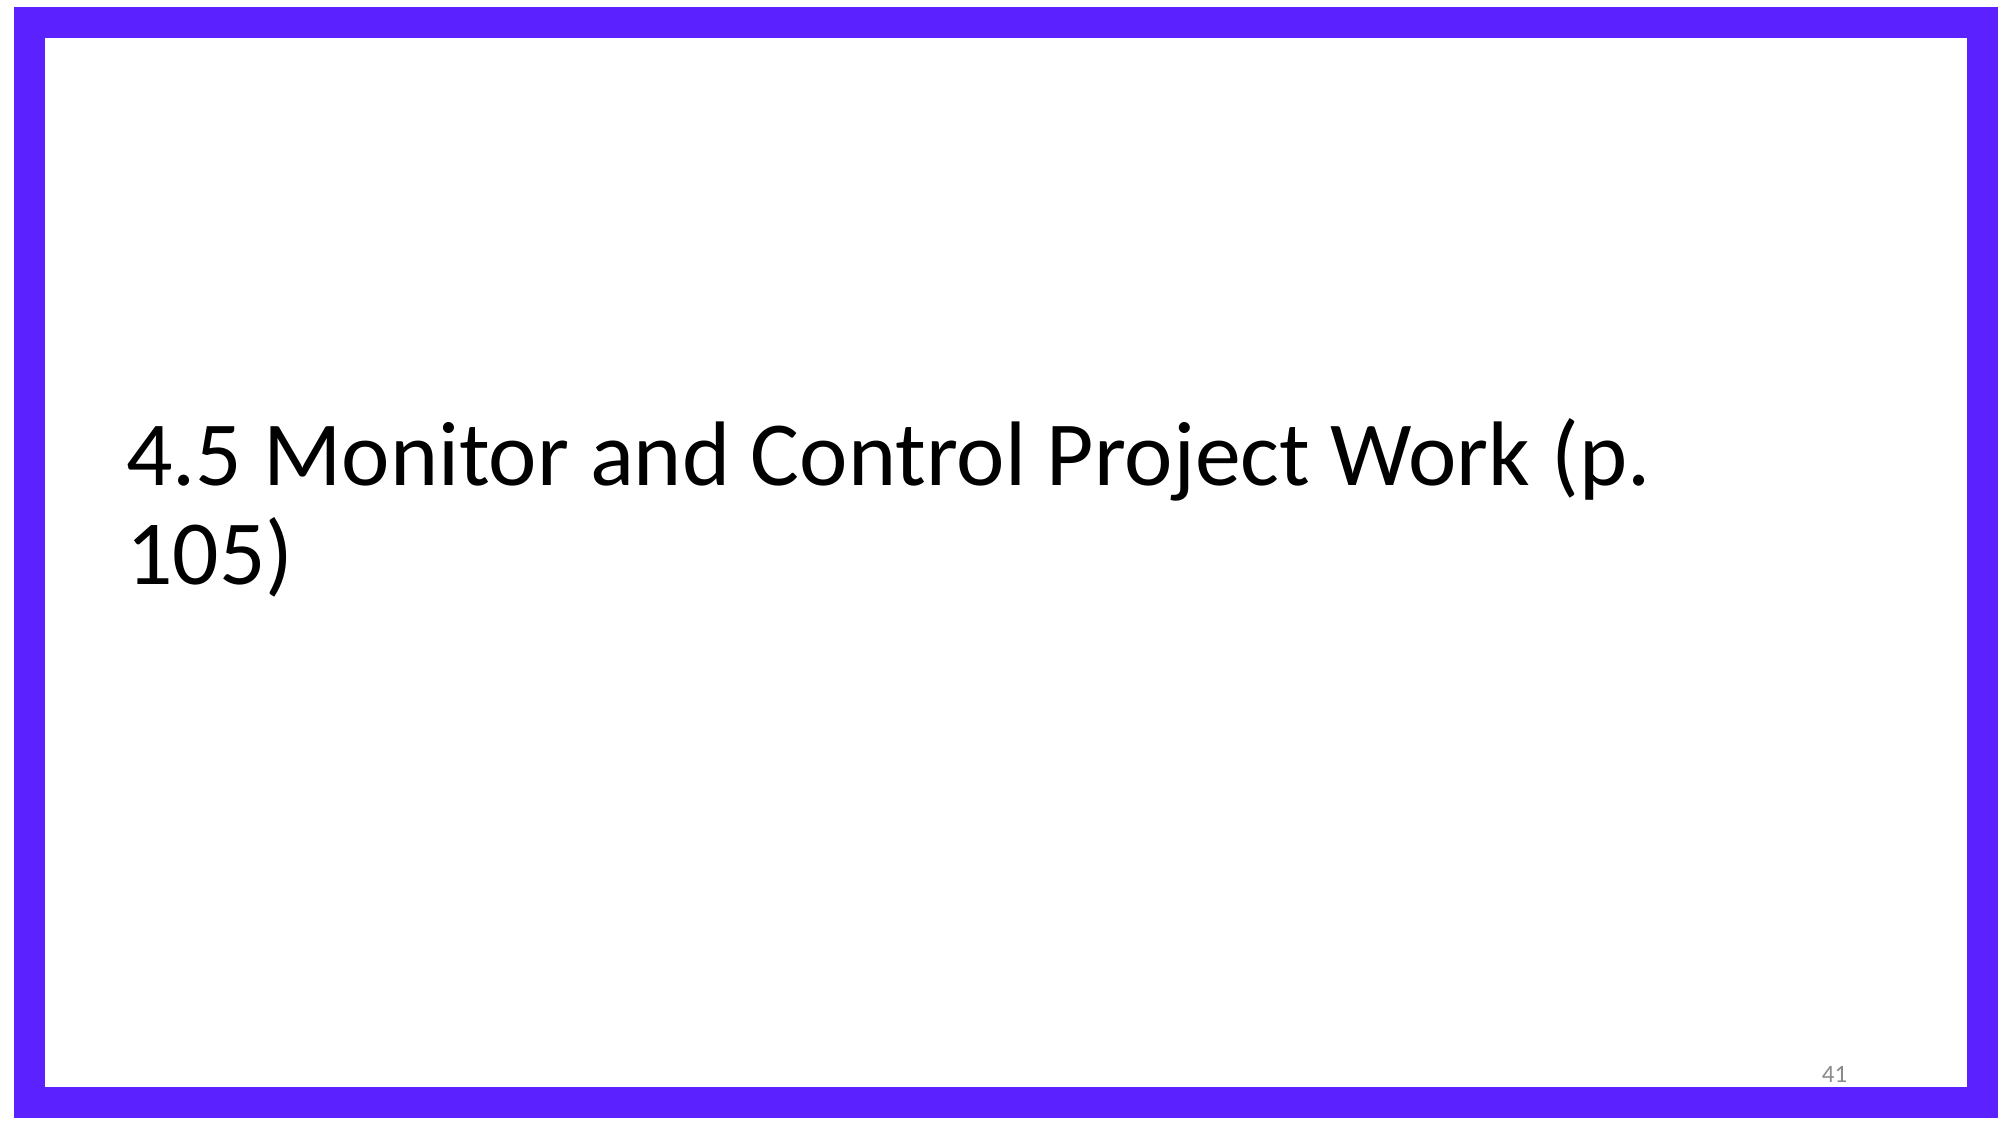

# 4.5 Monitor and Control Project Work (p. 105)
41